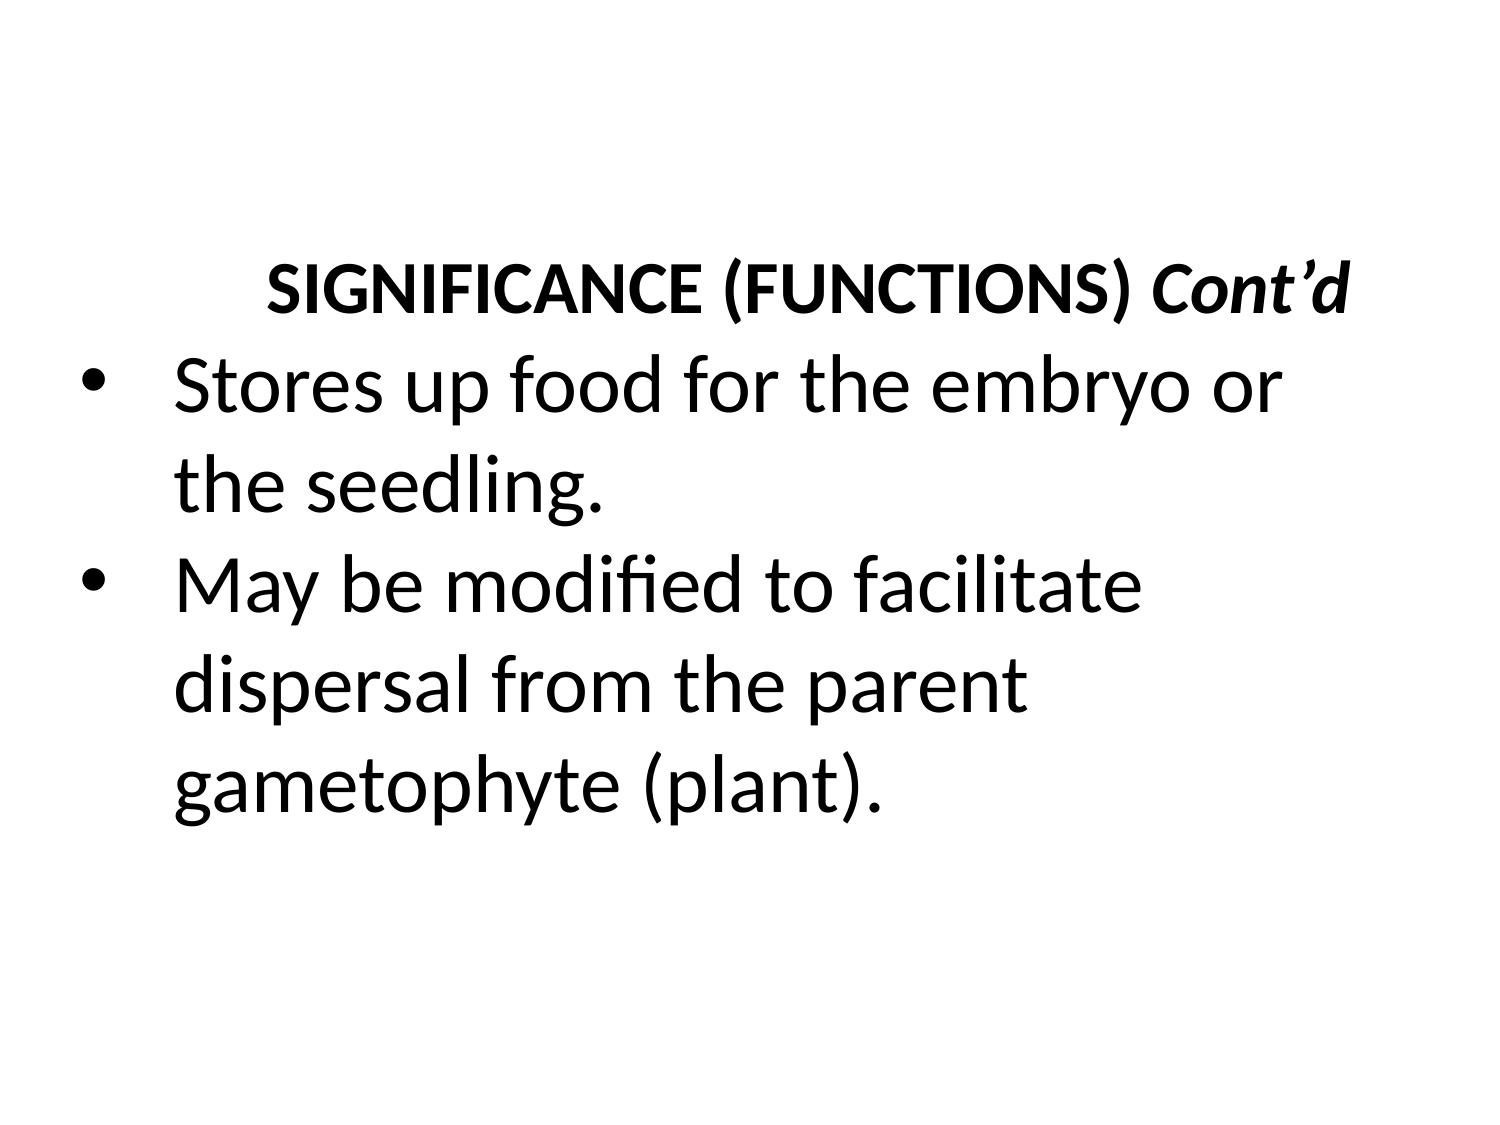

SIGNIFICANCE (FUNCTIONS) Cont’d
Stores up food for the embryo or the seedling.
May be modified to facilitate dispersal from the parent gametophyte (plant).